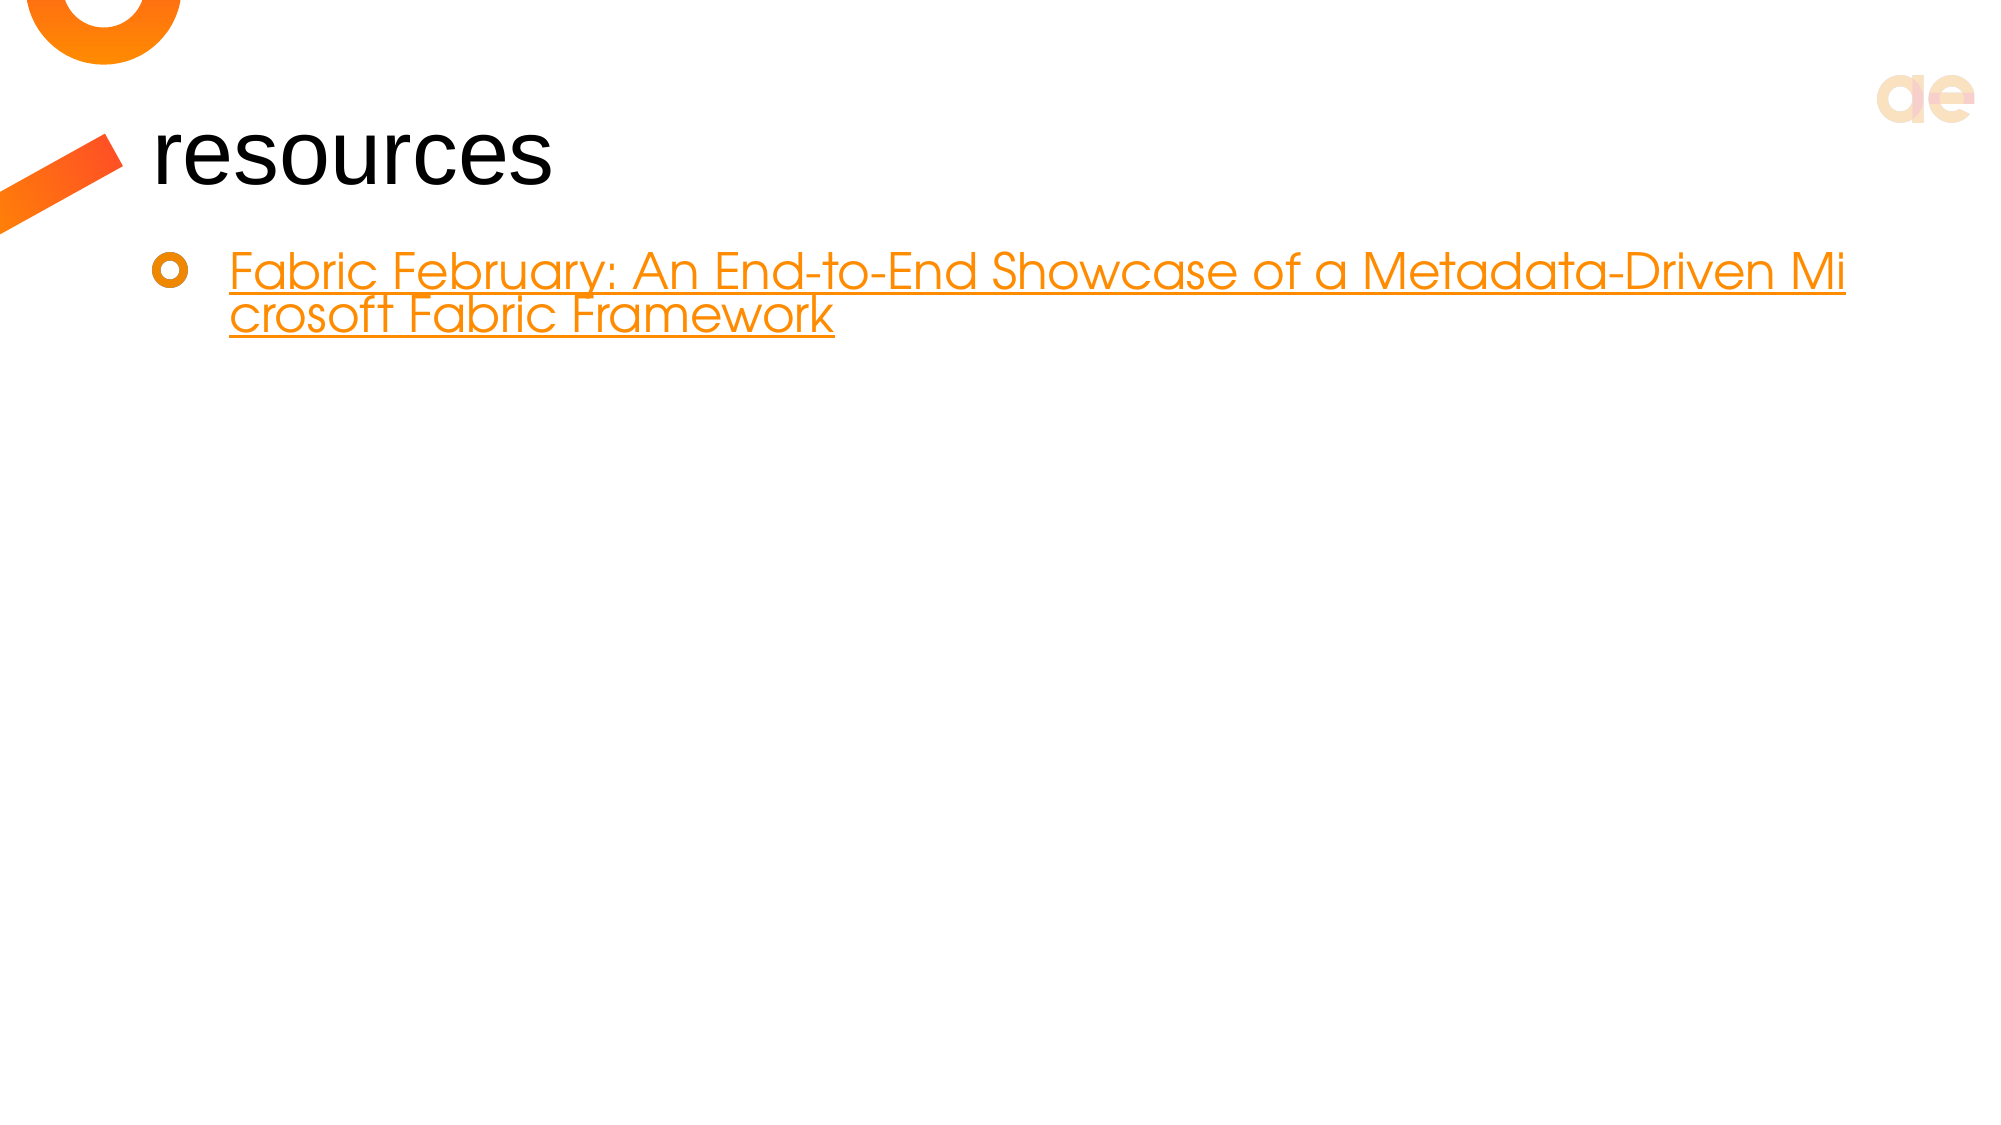

# resources
Fabric February: An End-to-End Showcase of a Metadata-Driven Microsoft Fabric Framework